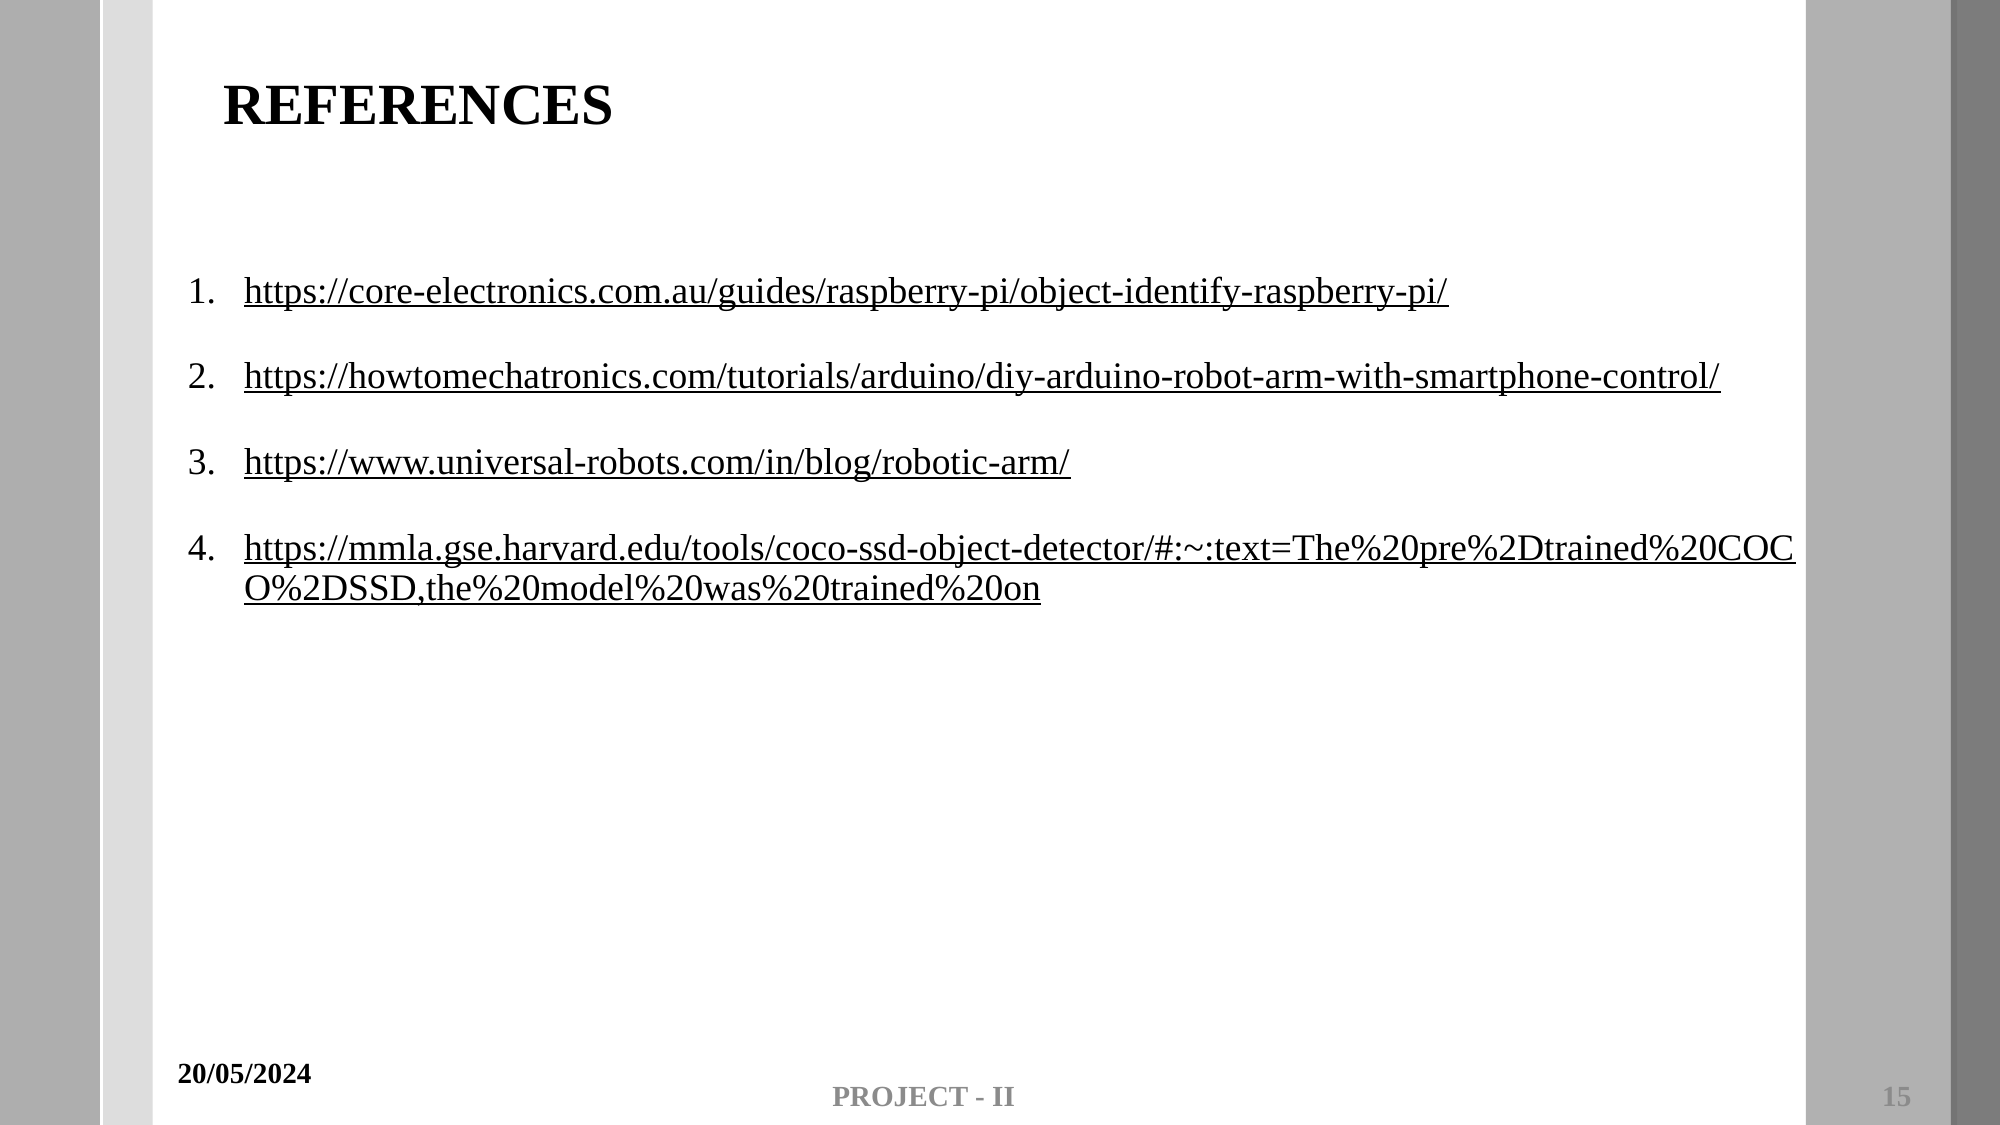

REFERENCES

https://core-electronics.com.au/guides/raspberry-pi/object-identify-raspberry-pi/
https://howtomechatronics.com/tutorials/arduino/diy-arduino-robot-arm-with-smartphone-control/
https://www.universal-robots.com/in/blog/robotic-arm/
https://mmla.gse.harvard.edu/tools/coco-ssd-object-detector/#:~:text=The%20pre%2Dtrained%20COCO%2DSSD,the%20model%20was%20trained%20on
20/05/2024
PROJECT - II
15